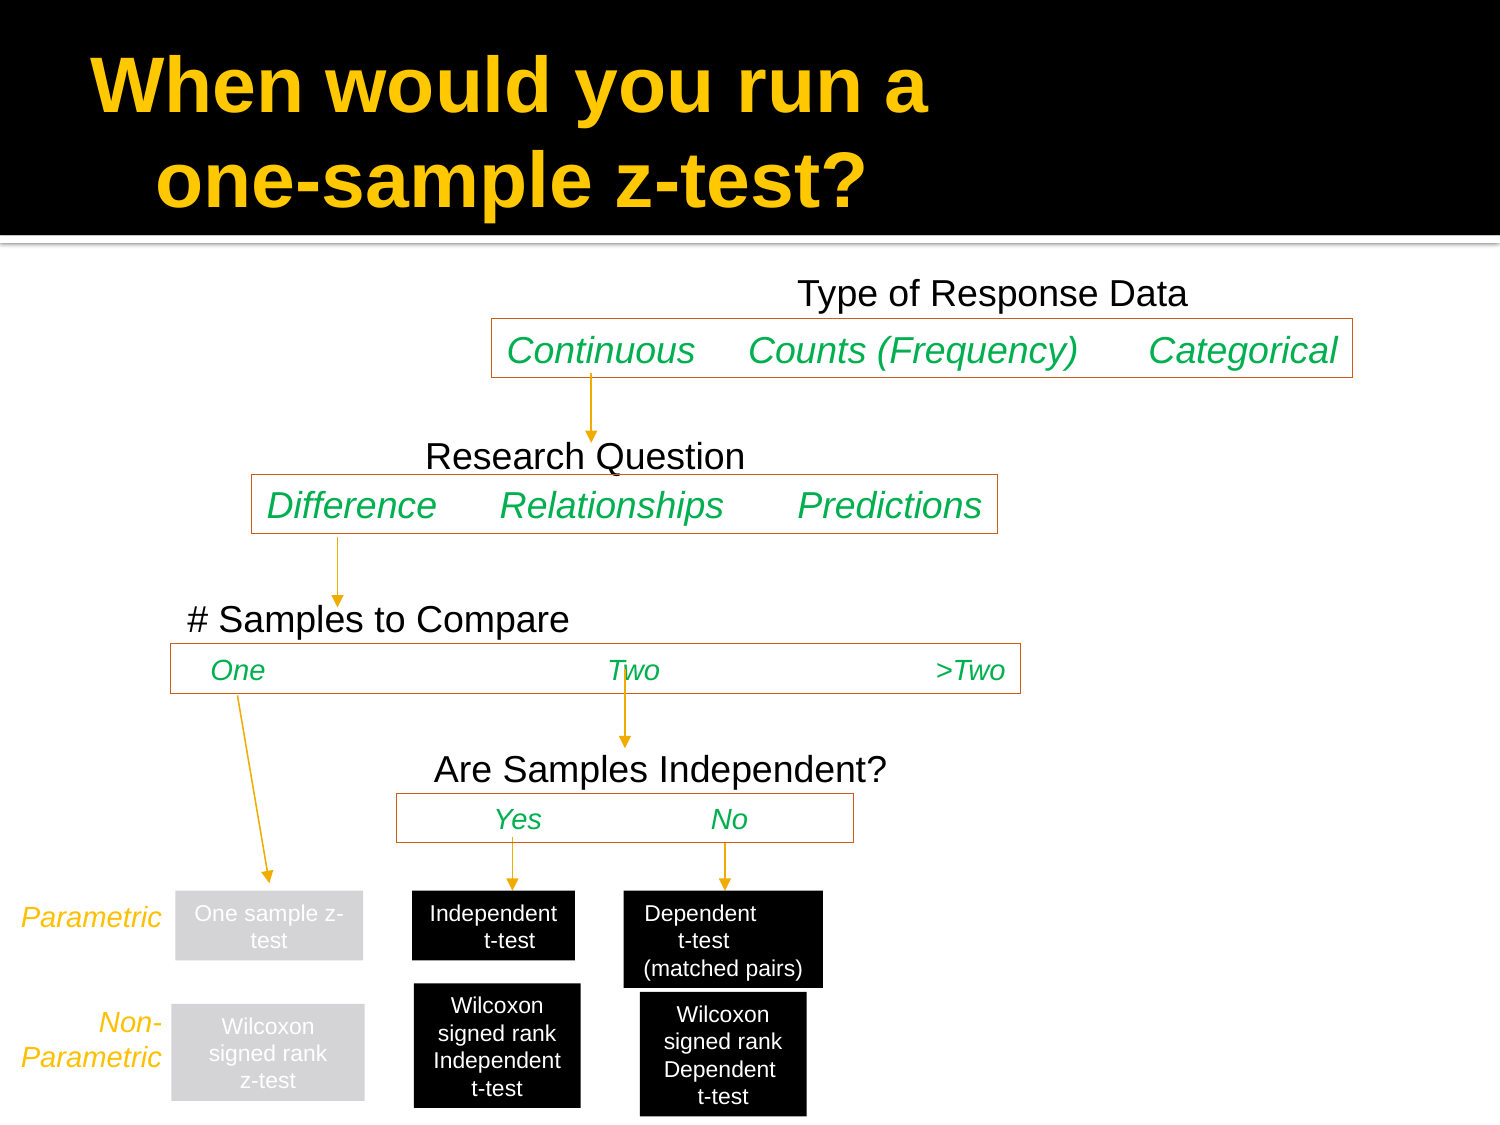

# When would you run a                          one-sample z-test?
Type of Response Data
Continuous     Counts (Frequency) 	    Categorical
Research Question
Difference      Relationships       Predictions
# Samples to Compare
   One        	                                 Two                   	>Two
Are Samples Independent?
          Yes  	   	No

Parametric

Non-Parametric
One sample z-test
Independent      t-test
Dependent        t-test       (matched pairs)
Wilcoxon signed rank Independent t-test
Wilcoxon signed rank Dependent
t-test
Wilcoxon signed rank
z-test